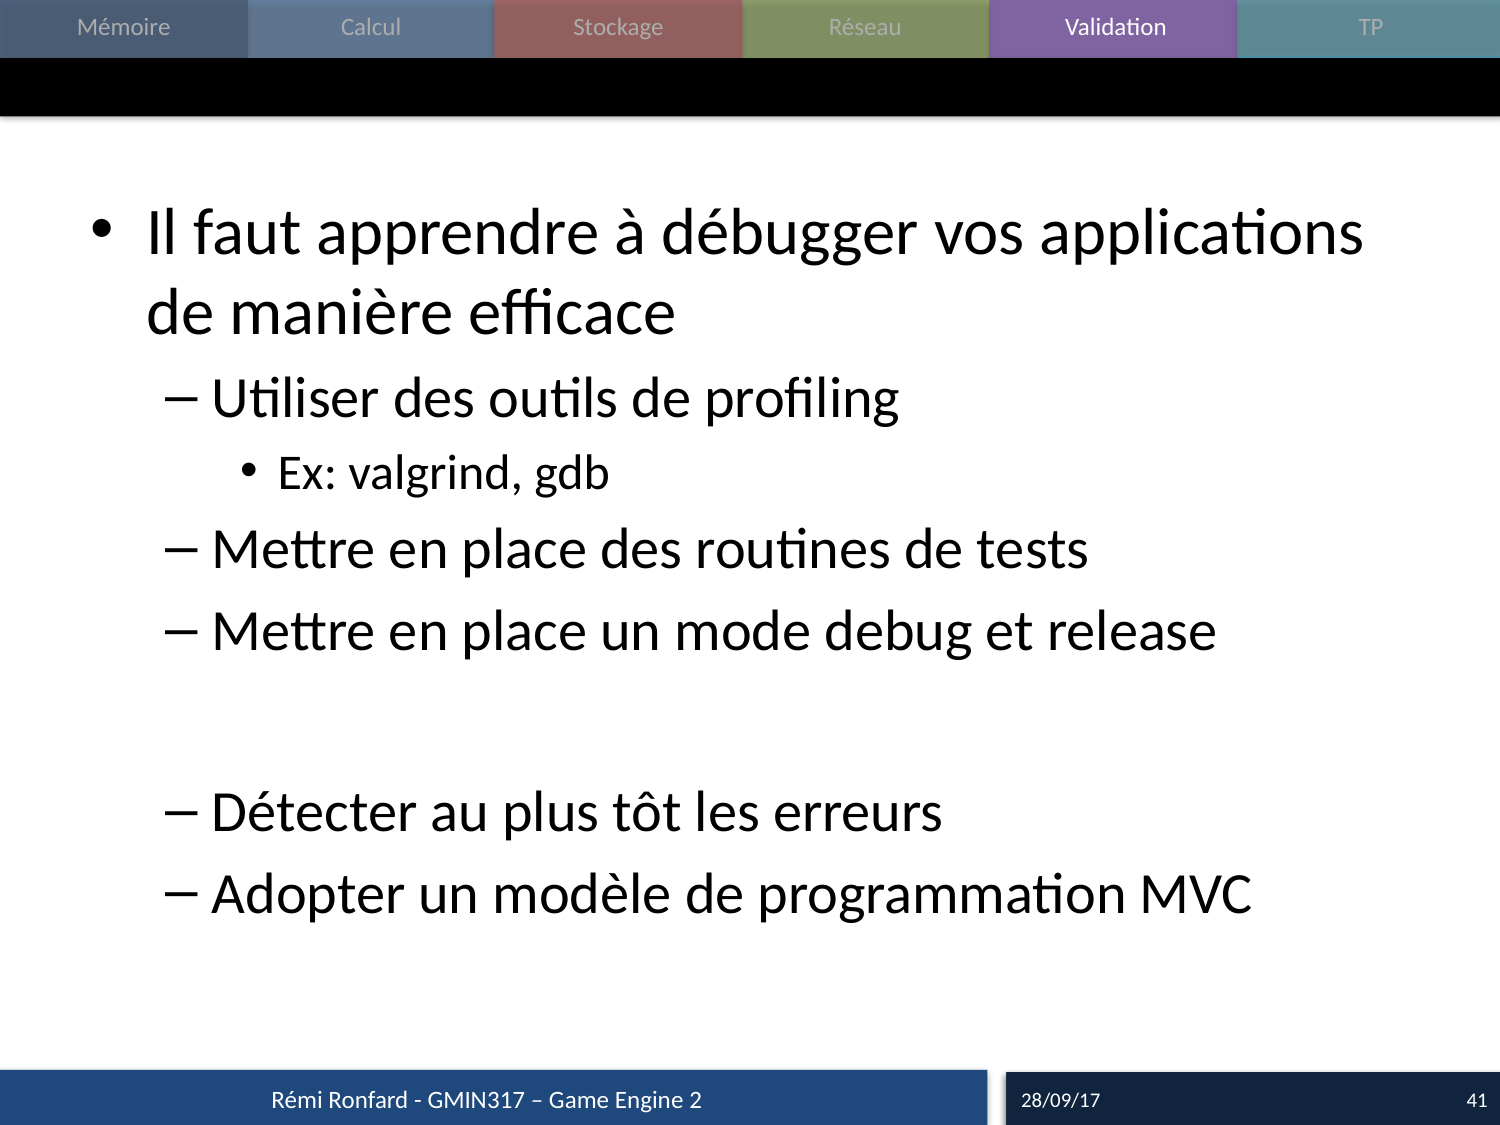

#
Il faut apprendre à débugger vos applications de manière efficace
Utiliser des outils de profiling
Ex: valgrind, gdb
Mettre en place des routines de tests
Mettre en place un mode debug et release

Détecter au plus tôt les erreurs
Adopter un modèle de programmation MVC

Rémi Ronfard - GMIN317 – Game Engine 2
28/09/17
41